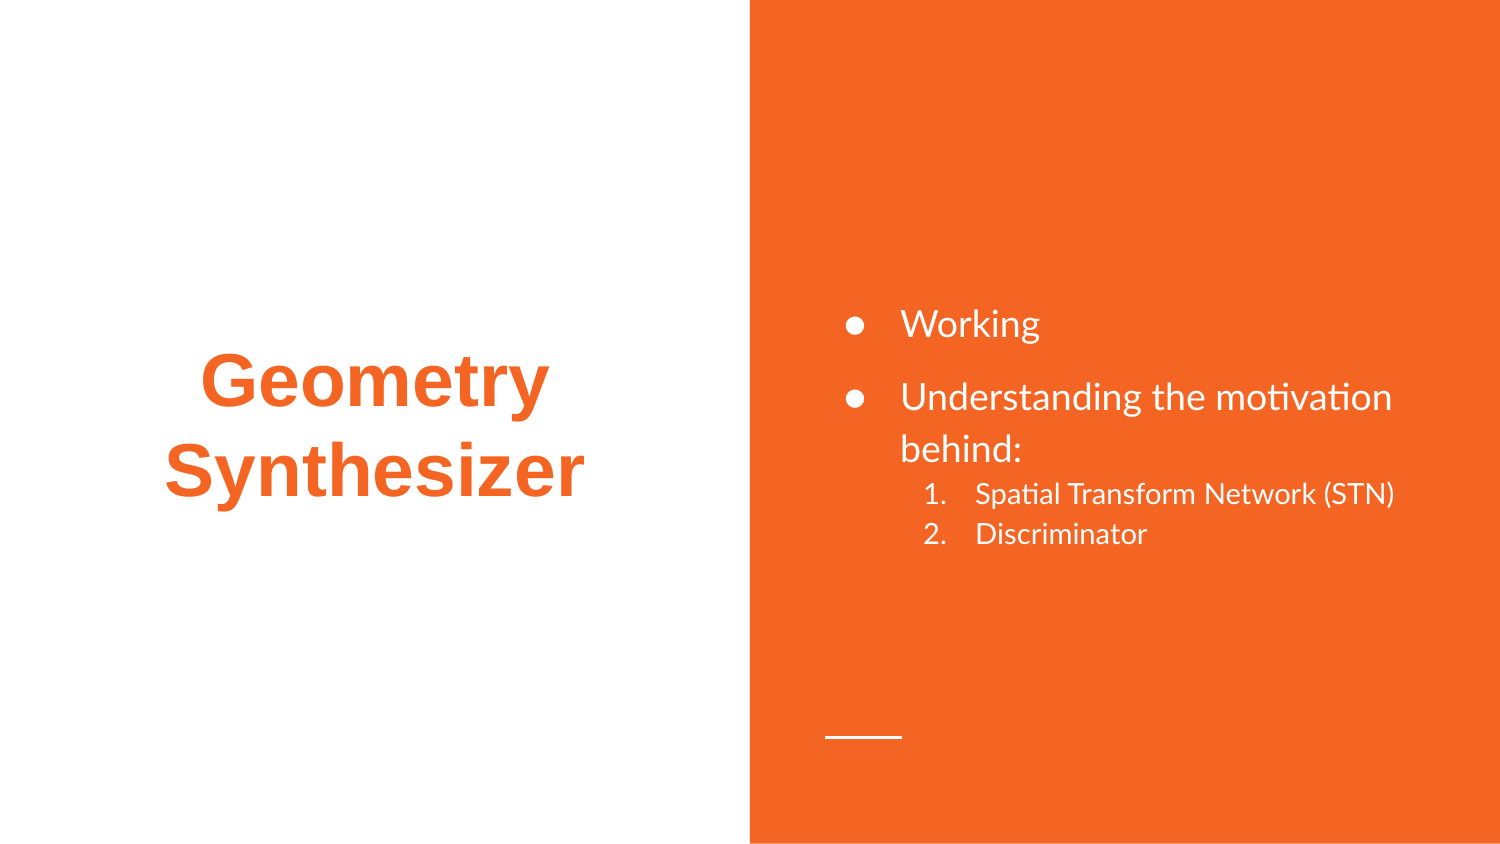

Working
Understanding the motivation behind:
Spatial Transform Network (STN)
Discriminator
# Geometry Synthesizer